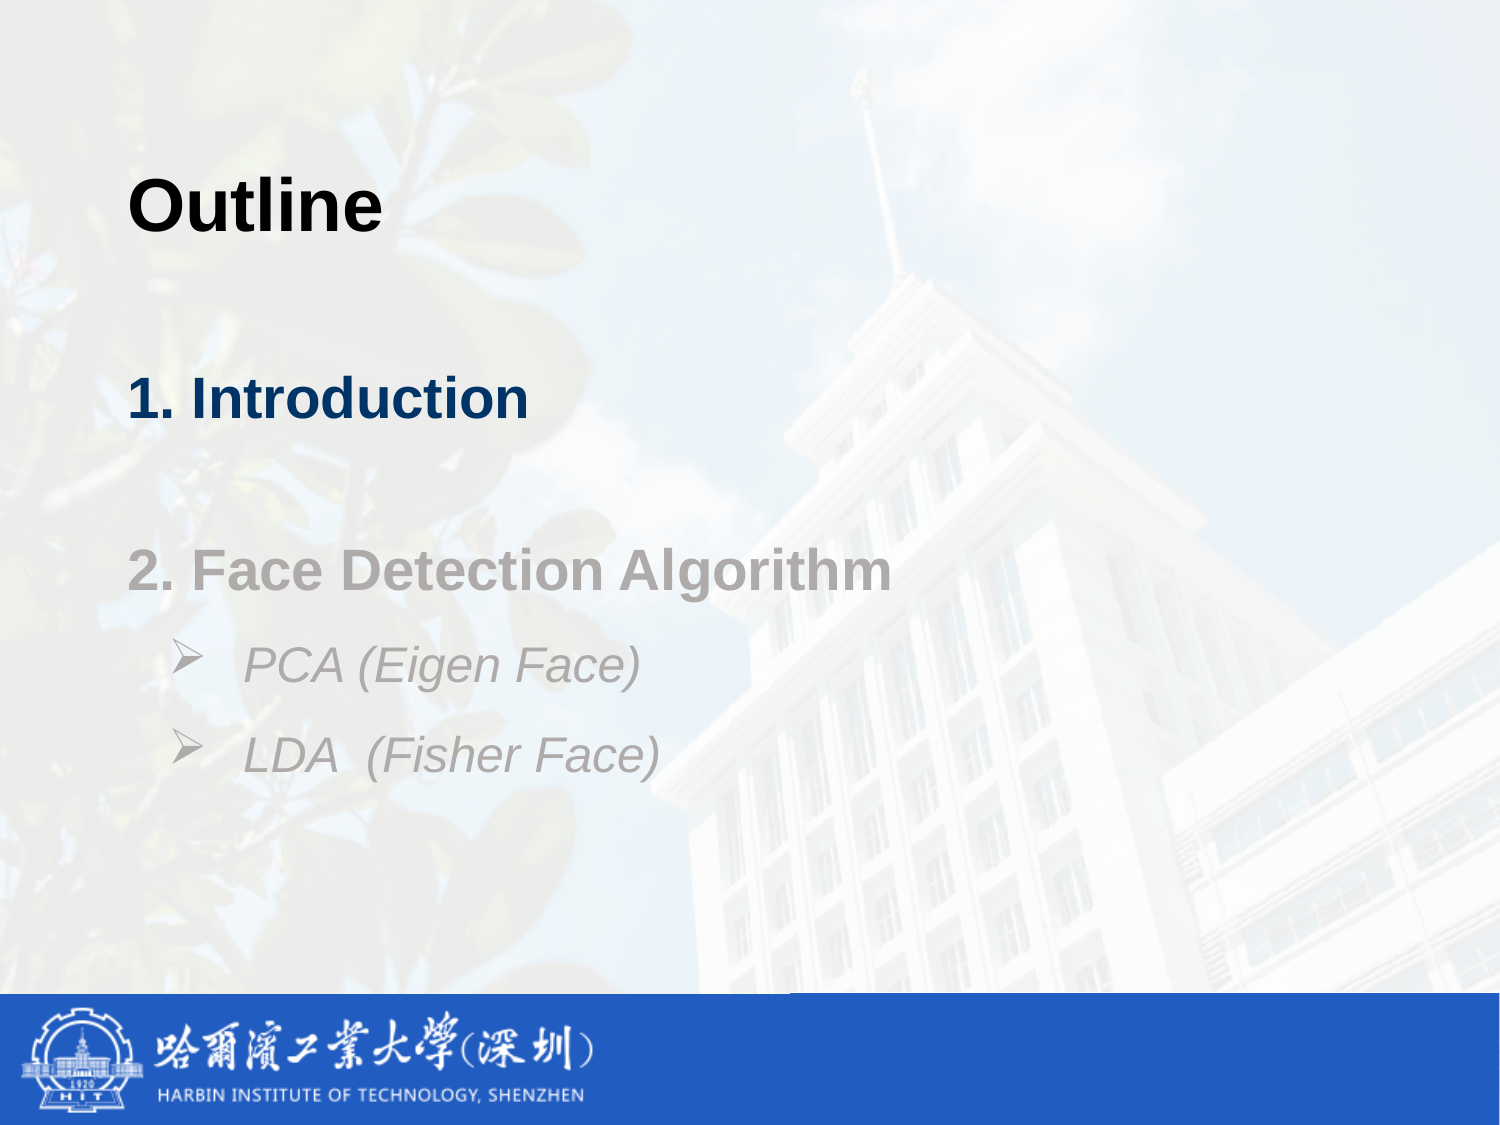

# Outline

1. Introduction

2. Face Detection Algorithm
PCA (Eigen Face)
LDA  (Fisher Face)